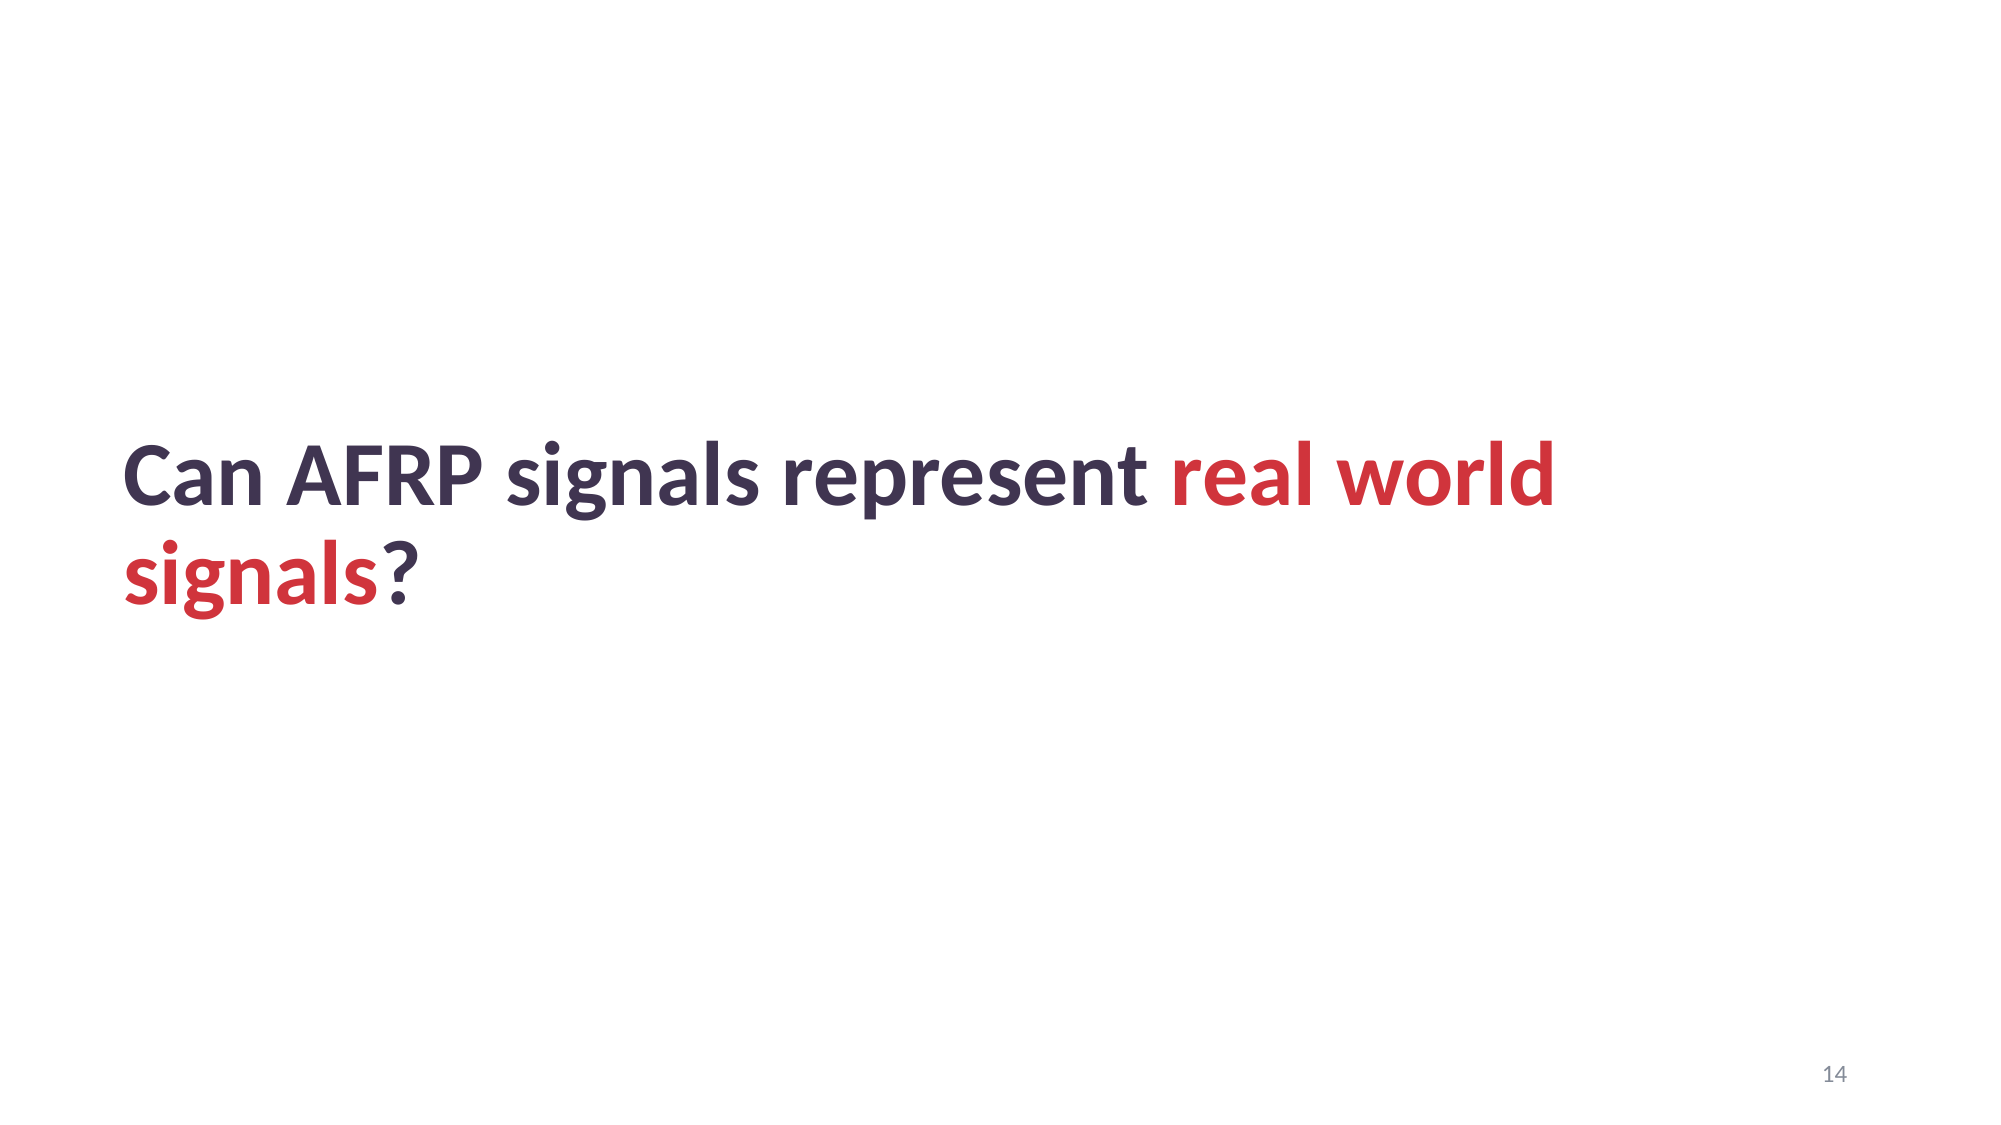

# Can AFRP signals represent real world signals?
14